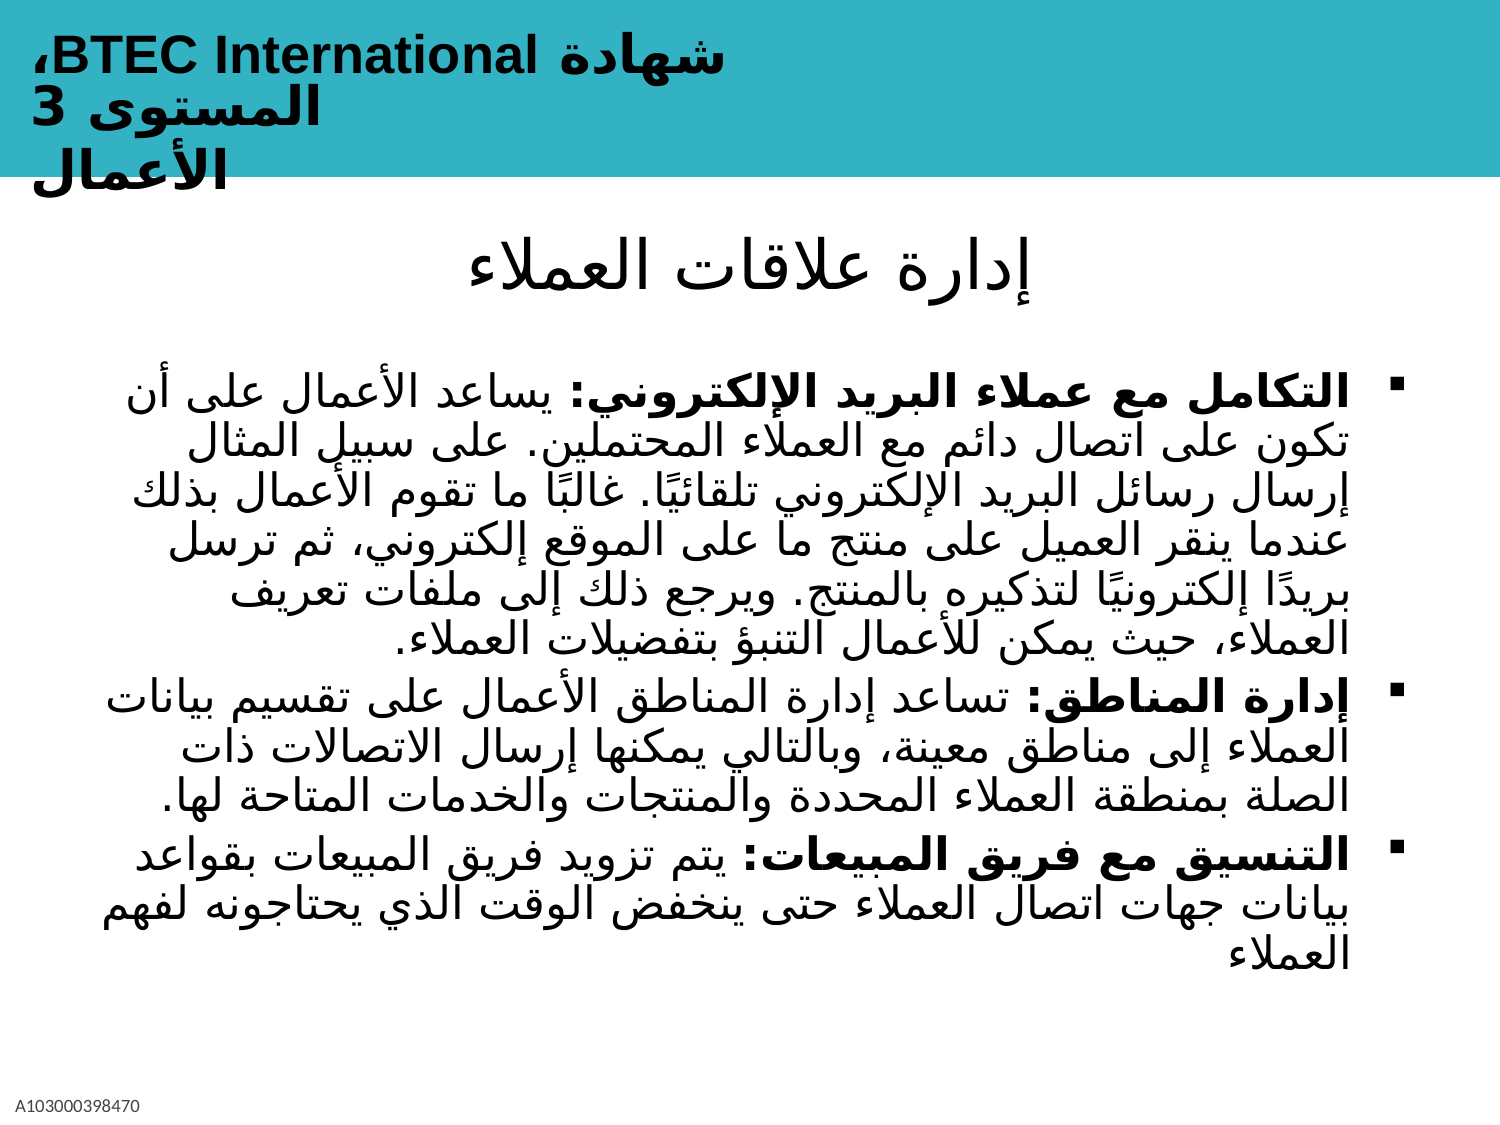

# إدارة علاقات العملاء
التكامل مع عملاء البريد الإلكتروني: يساعد الأعمال على أن تكون على اتصال دائم مع العملاء المحتملين. على سبيل المثال إرسال رسائل البريد الإلكتروني تلقائيًا. غالبًا ما تقوم الأعمال بذلك عندما ينقر العميل على منتج ما على الموقع إلكتروني، ثم ترسل بريدًا إلكترونيًا لتذكيره بالمنتج. ويرجع ذلك إلى ملفات تعريف العملاء، حيث يمكن للأعمال التنبؤ بتفضيلات العملاء.
إدارة المناطق: تساعد إدارة المناطق الأعمال على تقسيم بيانات العملاء إلى مناطق معينة، وبالتالي يمكنها إرسال الاتصالات ذات الصلة بمنطقة العملاء المحددة والمنتجات والخدمات المتاحة لها.
التنسيق مع فريق المبيعات: يتم تزويد فريق المبيعات بقواعد بيانات جهات اتصال العملاء حتى ينخفض الوقت الذي يحتاجونه لفهم العملاء
A103000398470